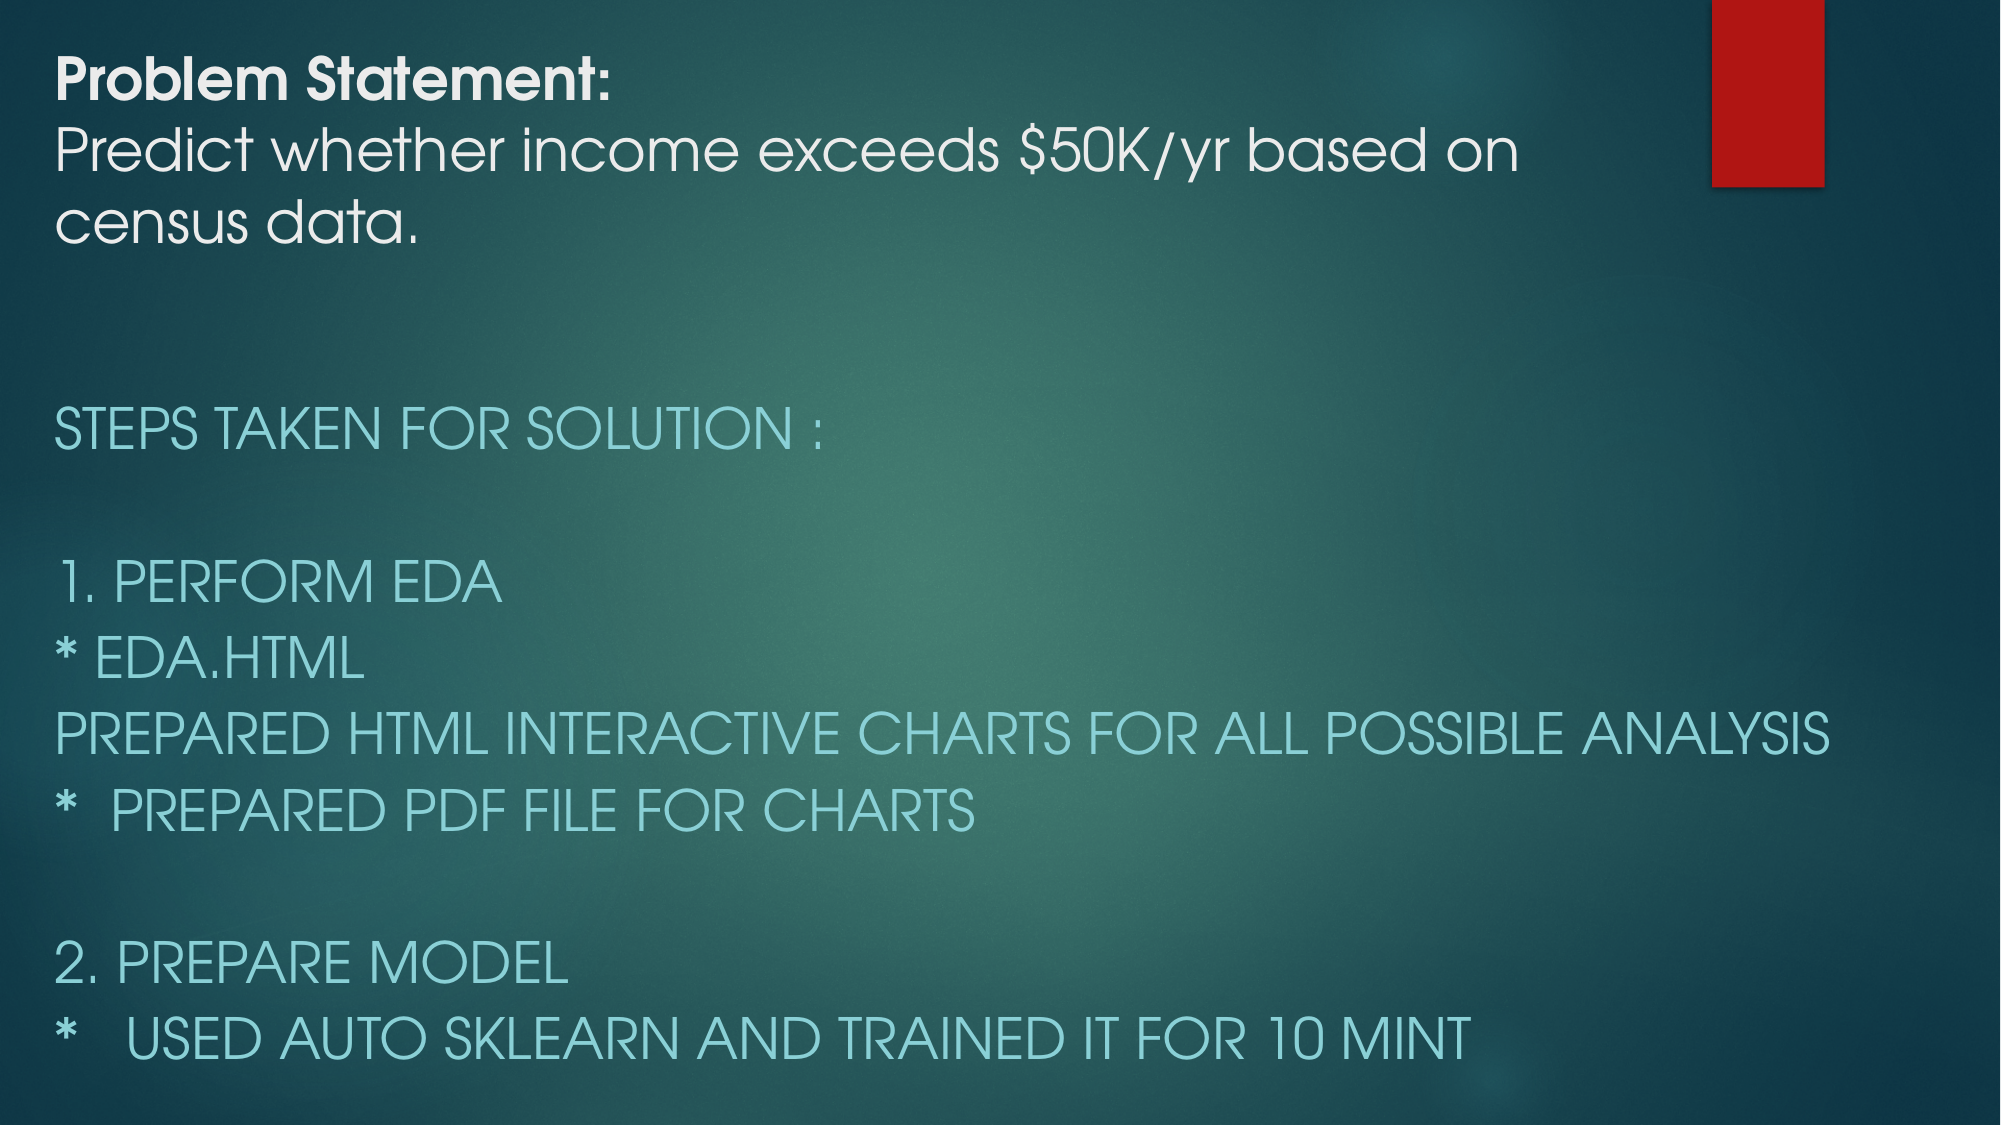

# Problem Statement: Predict whether income exceeds $50K/yr based on census data.
Steps Taken for Solution :

1. Perform EDA
* EDA.html
Prepared HTML interactive Charts for all possible analysis
*  Prepared PDF file for charts

2. Prepare Model
*   Used Auto Sklearn and Trained it for 10 mint